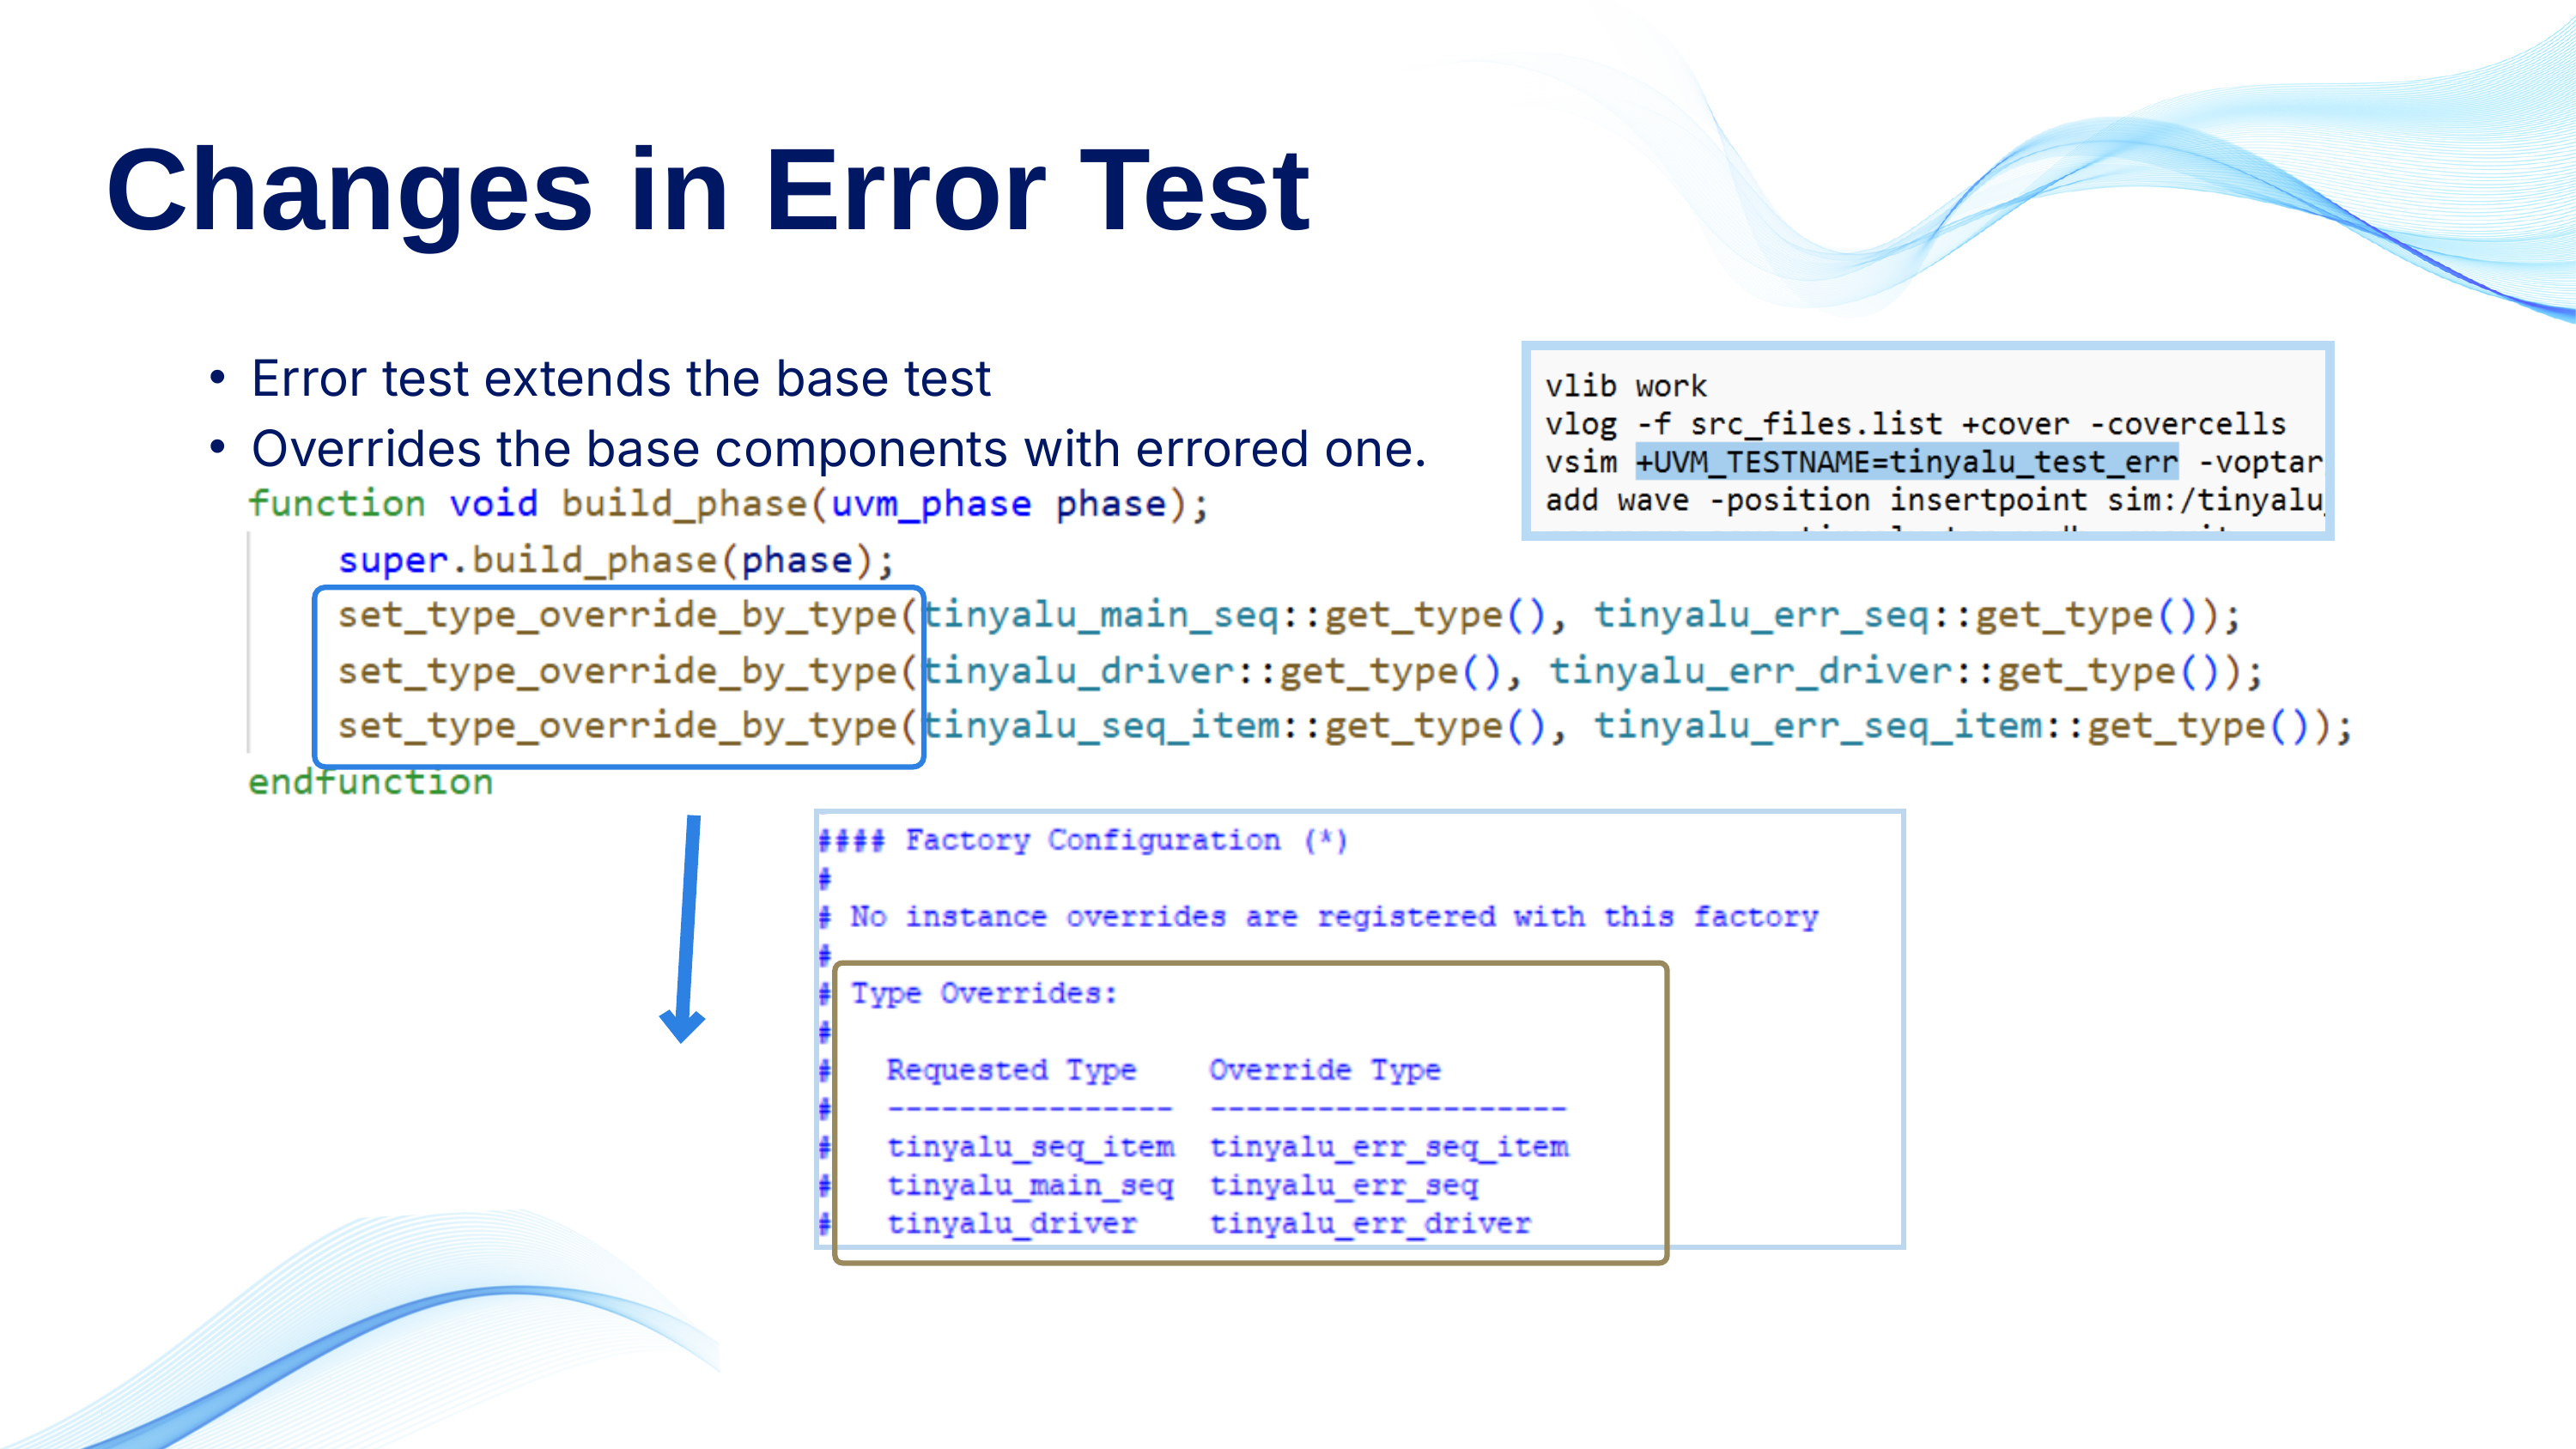

Changes in Error Test
Error test extends the base test
Overrides the base components with errored one.